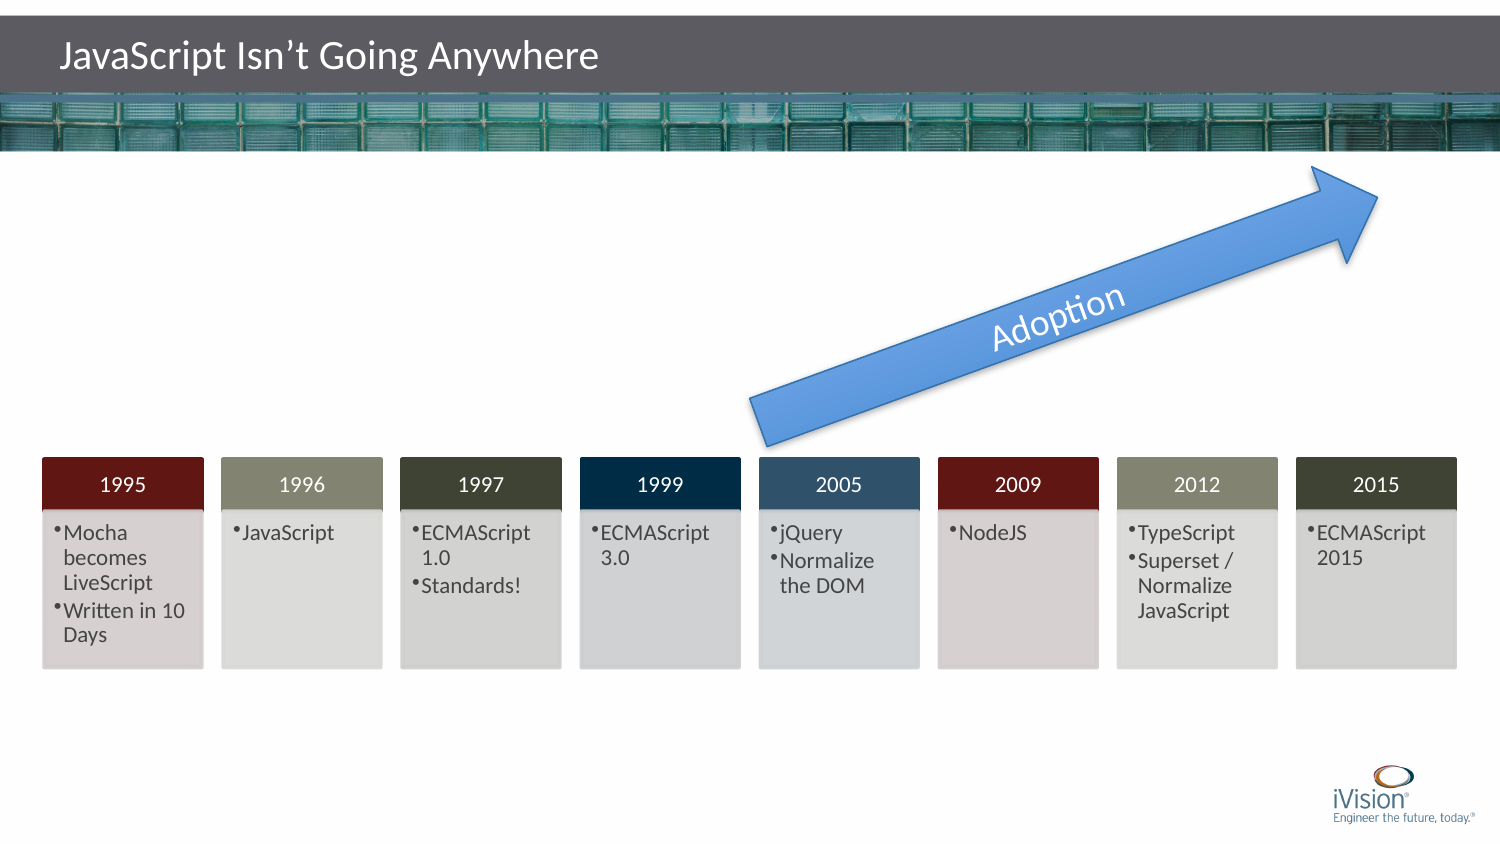

JavaScript Isn’t Going Anywhere
Adoption
1995
Mocha becomes LiveScript
Written in 10 Days
1996
JavaScript
1997
ECMAScript 1.0
Standards!
1999
ECMAScript 3.0
2005
jQuery
Normalize the DOM
2009
NodeJS
2012
TypeScript
Superset / Normalize JavaScript
2015
ECMAScript 2015